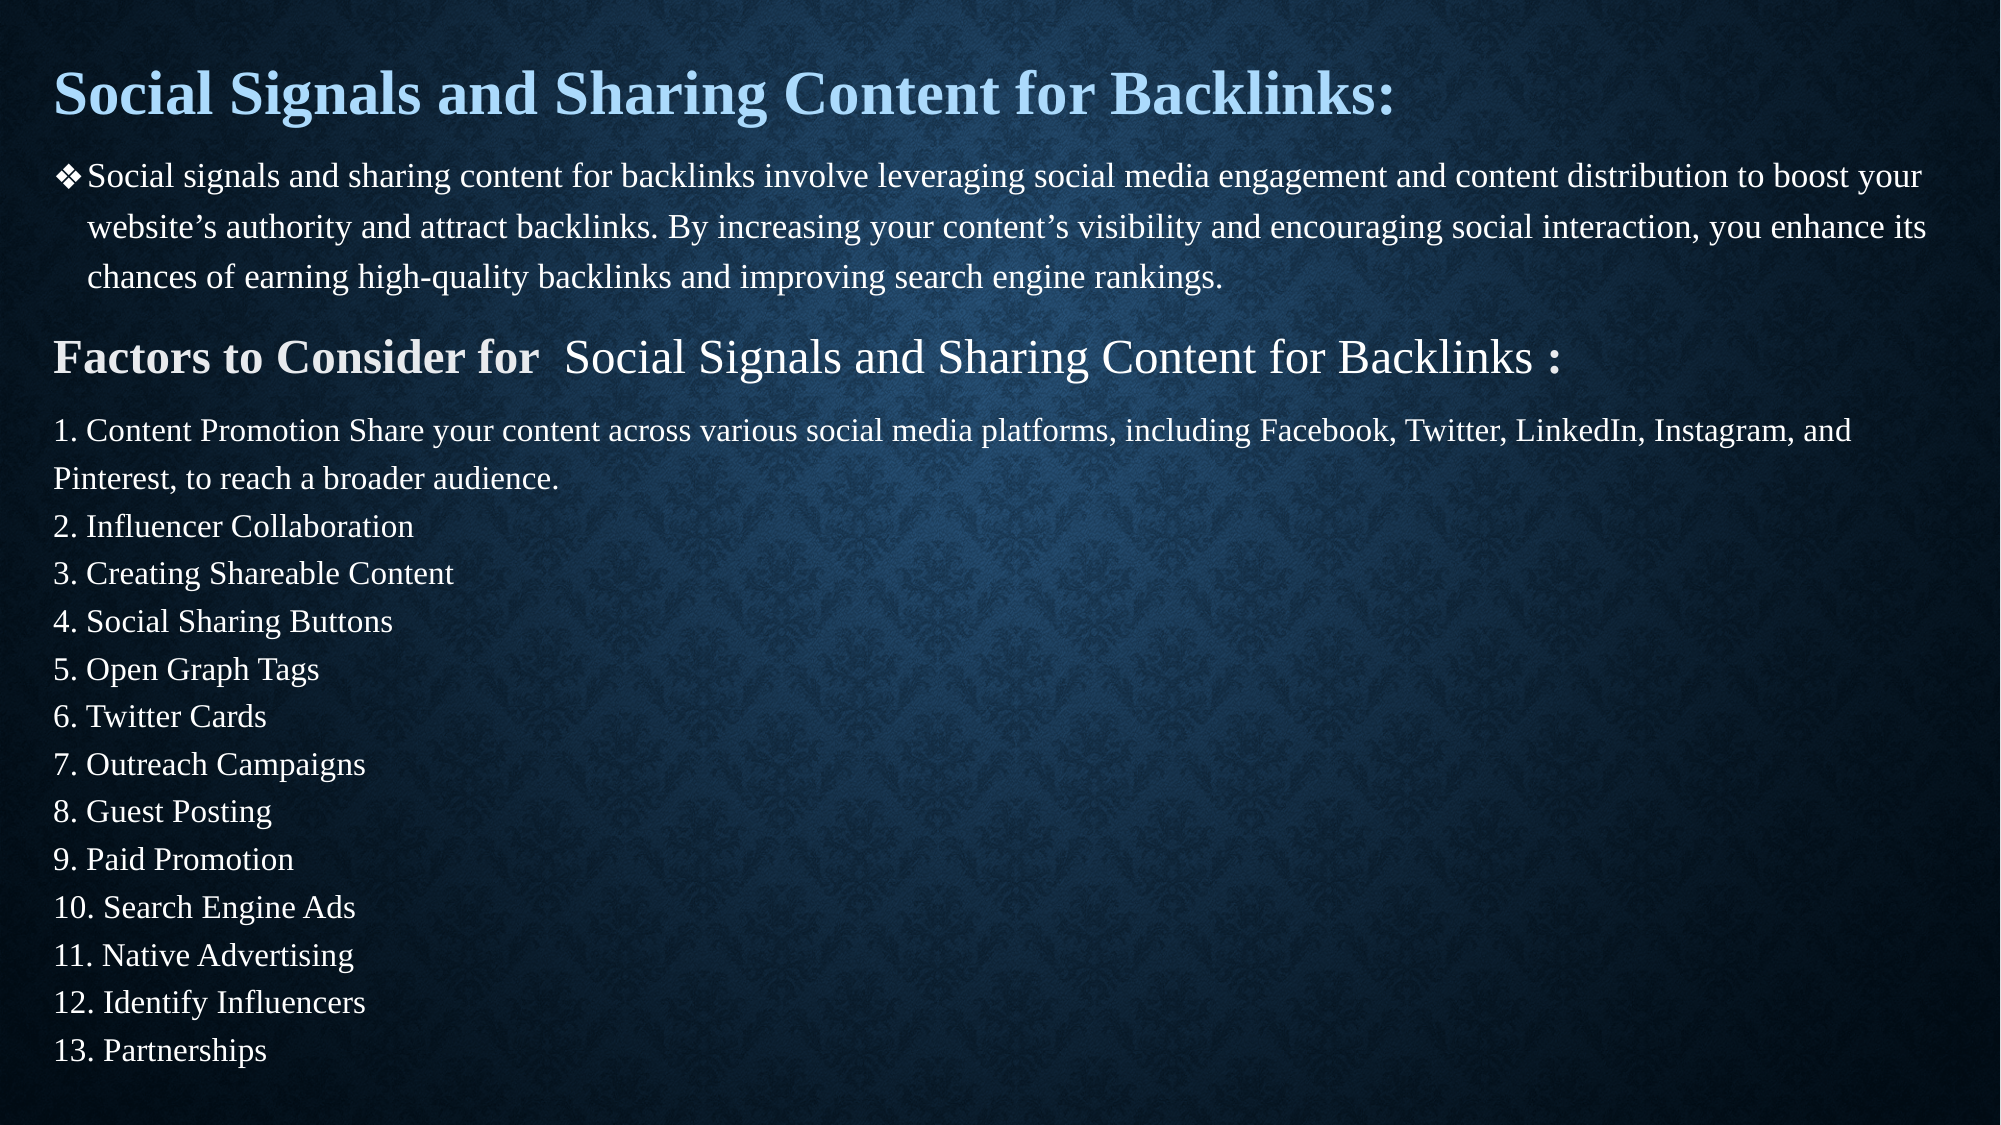

# .
Social Signals and Sharing Content for Backlinks:
Social signals and sharing content for backlinks involve leveraging social media engagement and content distribution to boost your website’s authority and attract backlinks. By increasing your content’s visibility and encouraging social interaction, you enhance its chances of earning high-quality backlinks and improving search engine rankings.
Factors to Consider for  Social Signals and Sharing Content for Backlinks :
1. Content Promotion Share your content across various social media platforms, including Facebook, Twitter, LinkedIn, Instagram, and Pinterest, to reach a broader audience.
2. Influencer Collaboration
3. Creating Shareable Content
4. Social Sharing Buttons
5. Open Graph Tags
6. Twitter Cards
7. Outreach Campaigns
8. Guest Posting
9. Paid Promotion
10. Search Engine Ads
11. Native Advertising
12. Identify Influencers
13. Partnerships